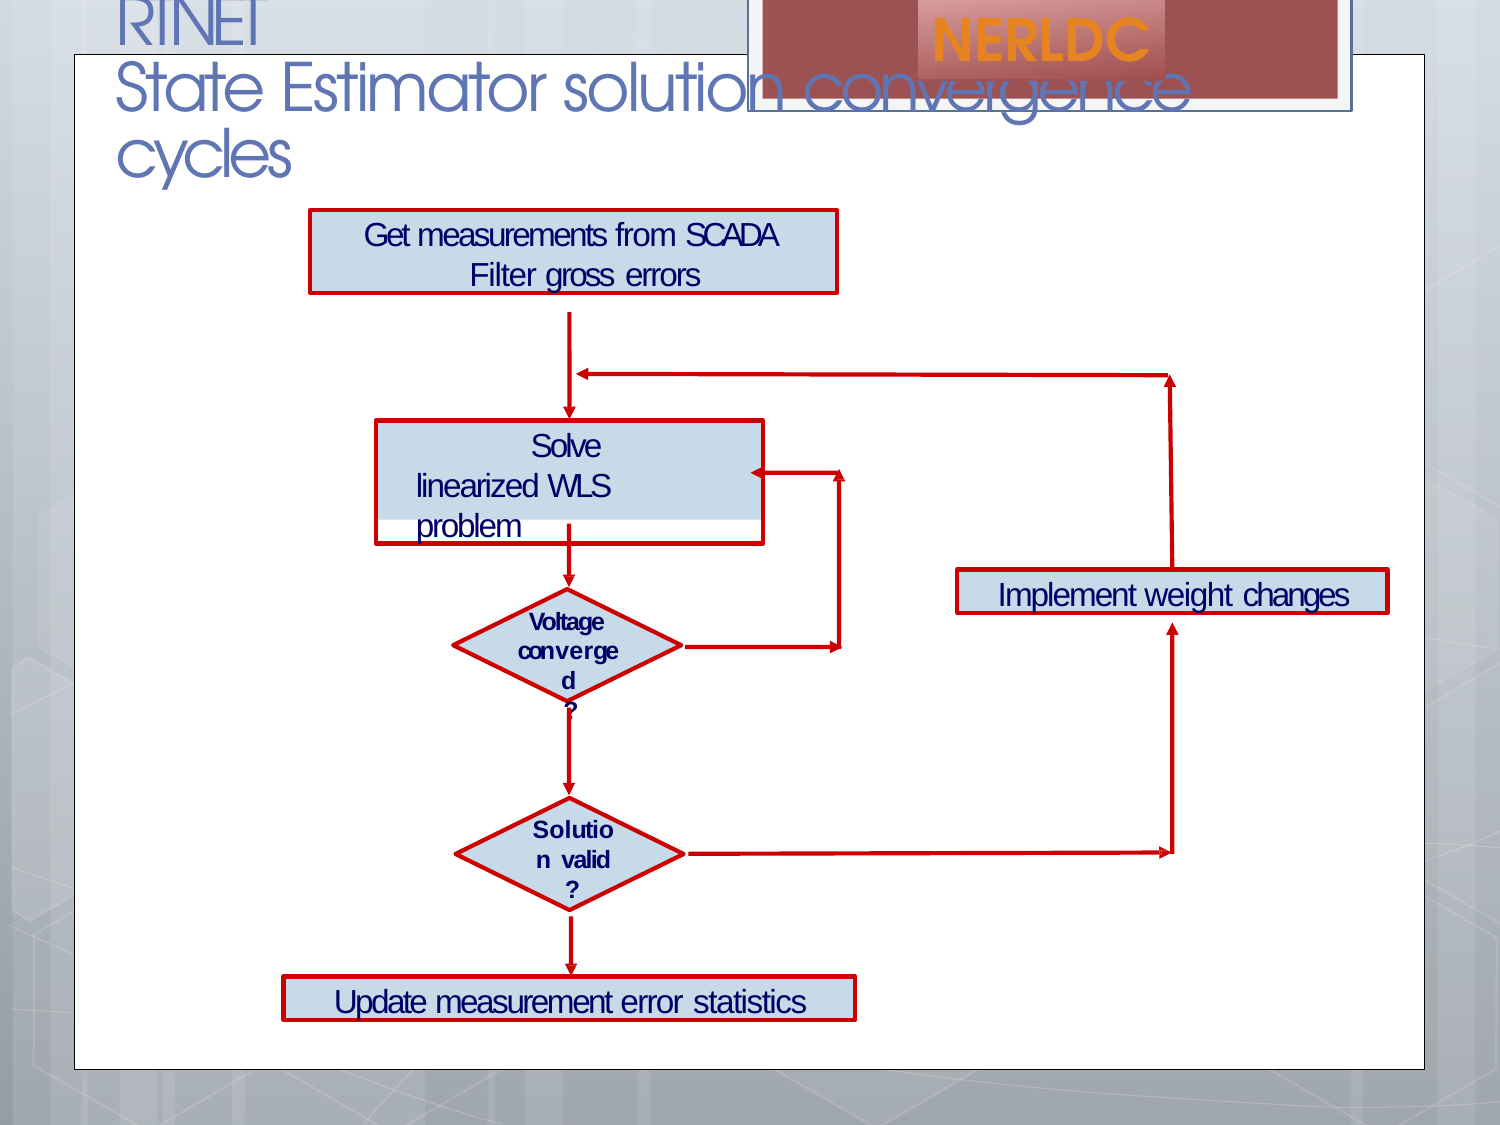

NERLDC
# RTNET
State Estimator solution convergence cycles
Get measurements from SCADA  Filter gross errors

Solve  linearized WLS problem

Implement weight changes

Voltage  converged
?

Solution  valid
?

Update measurement error statistics